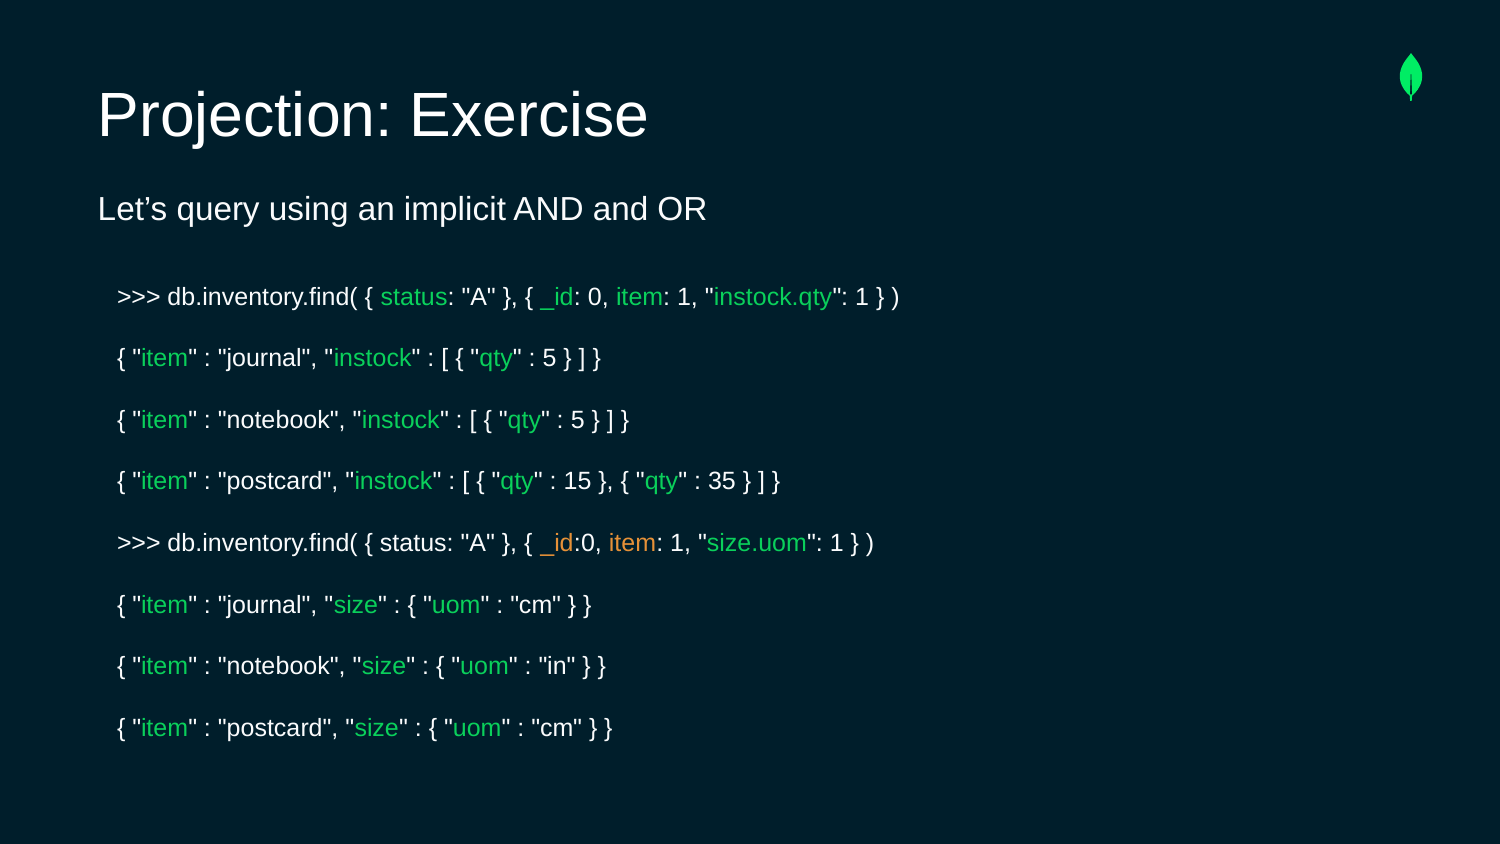

Projection: Exercise
Let’s query using an implicit AND and OR
>>> db.inventory.find( { status: "A" }, { _id: 0, item: 1, "instock.qty": 1 } )
{ "item" : "journal", "instock" : [ { "qty" : 5 } ] }
{ "item" : "notebook", "instock" : [ { "qty" : 5 } ] }
{ "item" : "postcard", "instock" : [ { "qty" : 15 }, { "qty" : 35 } ] }
>>> db.inventory.find( { status: "A" }, { _id:0, item: 1, "size.uom": 1 } )
{ "item" : "journal", "size" : { "uom" : "cm" } }
{ "item" : "notebook", "size" : { "uom" : "in" } }
{ "item" : "postcard", "size" : { "uom" : "cm" } }